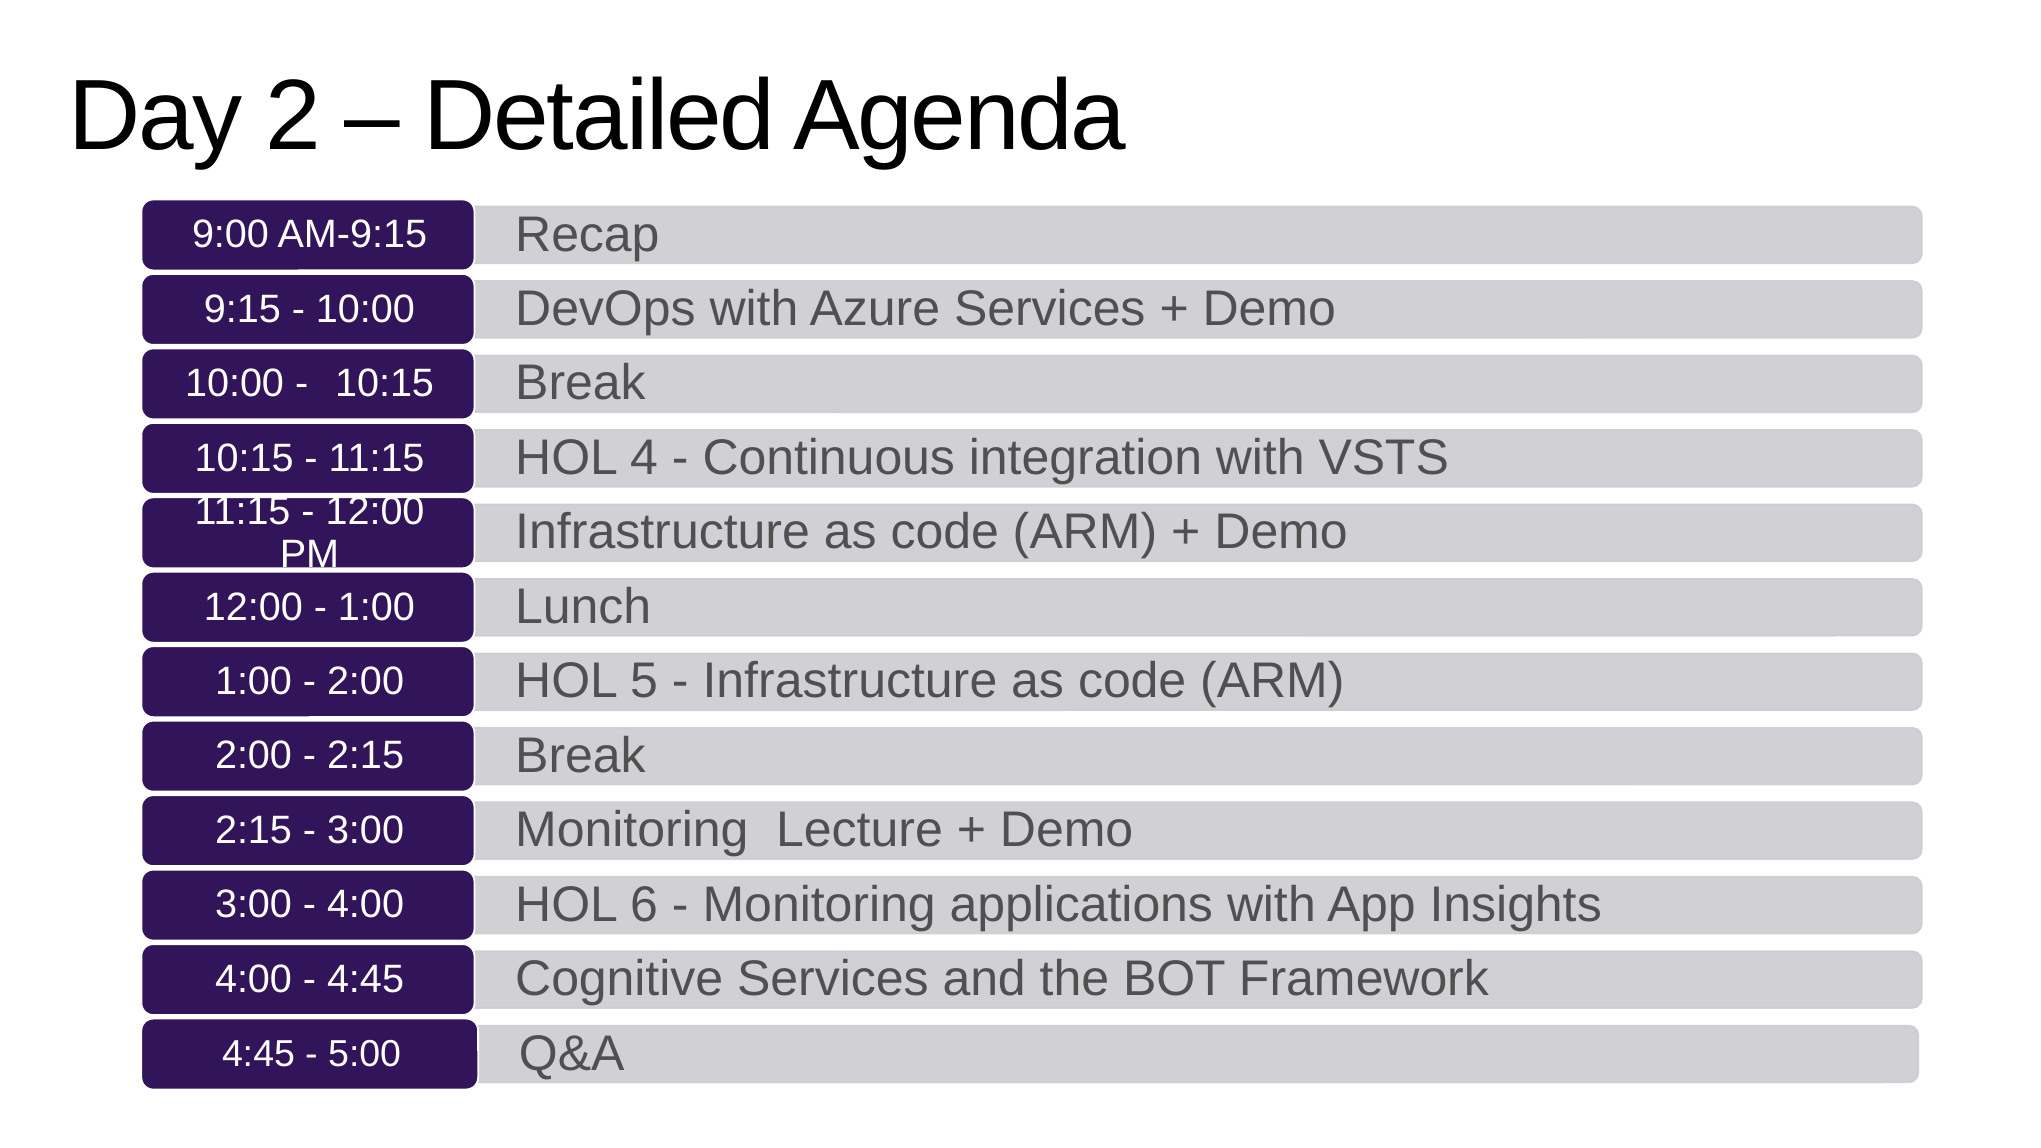

# Day 2 – Detailed Agenda
Recap
9:00 AM-9:15
DevOps with Azure Services + Demo
9:15 - 10:00
Break
10:00 - 	10:15
HOL 4 - Continuous integration with VSTS
10:15 - 11:15
Infrastructure as code (ARM) + Demo
11:15 - 12:00 PM
Lunch
12:00 - 1:00
HOL 5 - Infrastructure as code (ARM)
1:00 - 2:00
Break
2:00 - 2:15
Monitoring  Lecture + Demo
2:15 - 3:00
HOL 6 - Monitoring applications with App Insights
3:00 - 4:00
Cognitive Services and the BOT Framework
4:00 - 4:45
Q&A
4:45 - 5:00